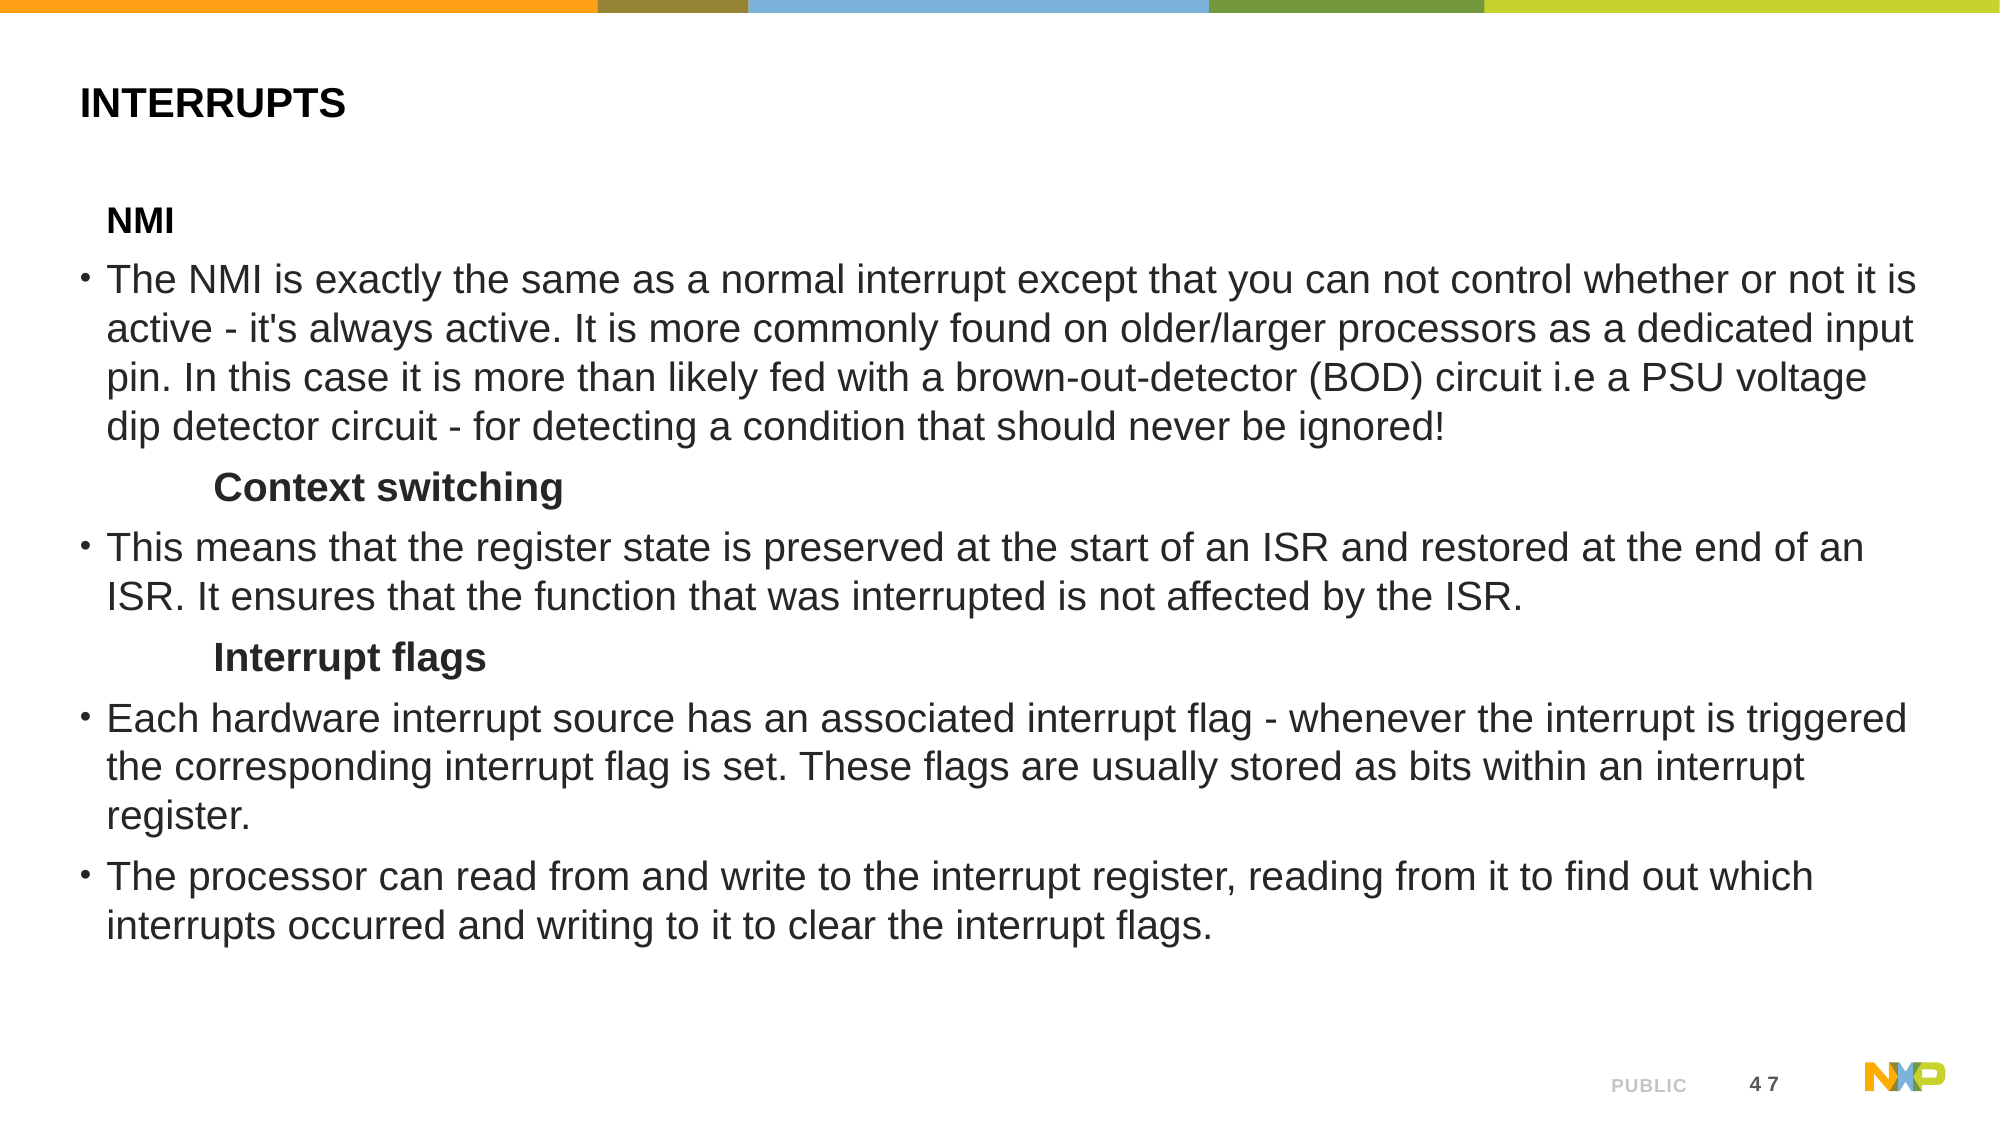

# Interrupts
	NMI
The NMI is exactly the same as a normal interrupt except that you can not control whether or not it is active - it's always active. It is more commonly found on older/larger processors as a dedicated input pin. In this case it is more than likely fed with a brown-out-detector (BOD) circuit i.e a PSU voltage dip detector circuit - for detecting a condition that should never be ignored!
	Context switching
This means that the register state is preserved at the start of an ISR and restored at the end of an ISR. It ensures that the function that was interrupted is not affected by the ISR.
	Interrupt flags
Each hardware interrupt source has an associated interrupt flag - whenever the interrupt is triggered the corresponding interrupt flag is set. These flags are usually stored as bits within an interrupt register.
The processor can read from and write to the interrupt register, reading from it to find out which interrupts occurred and writing to it to clear the interrupt flags.